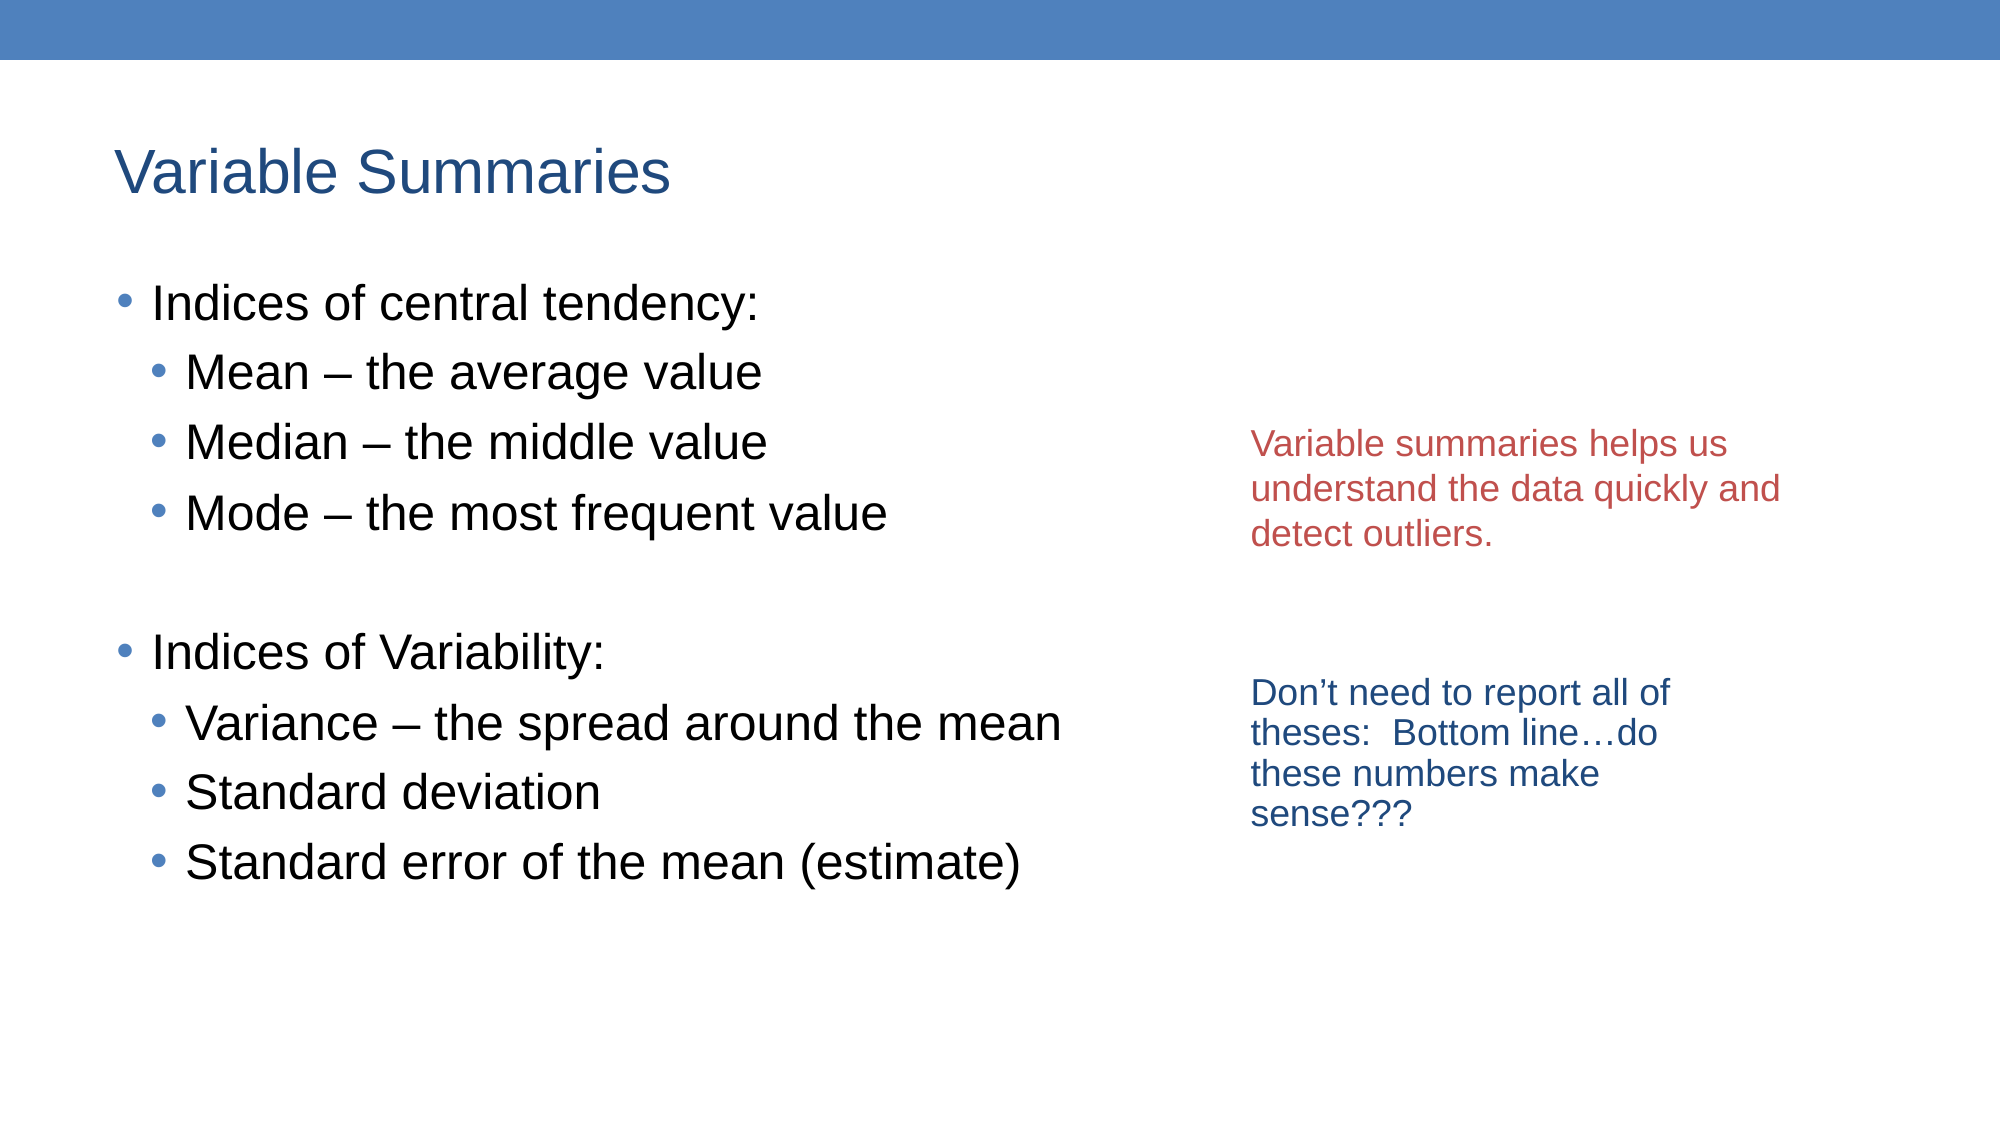

# Variable Summaries
 Indices of central tendency:
 Mean – the average value
 Median – the middle value
 Mode – the most frequent value

 Indices of Variability:
 Variance – the spread around the mean
 Standard deviation
 Standard error of the mean (estimate)

Variable summaries helps us understand the data quickly and detect outliers.
Don’t need to report all of theses:  Bottom line…do these numbers make sense???